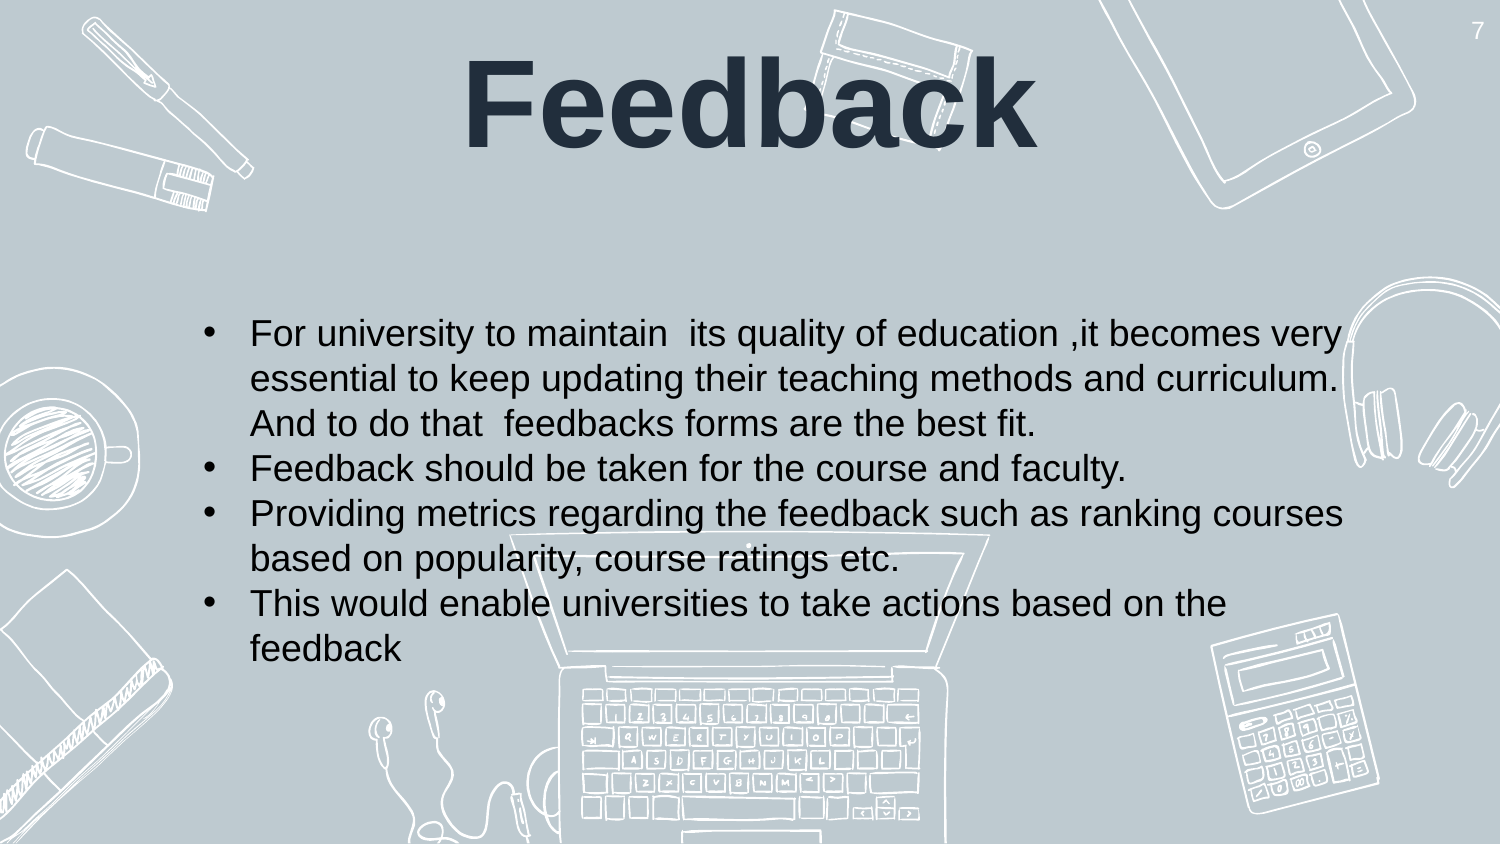

7
# Feedback
For university to maintain  its quality of education ,it becomes very essential to keep updating their teaching methods and curriculum. And to do that  feedbacks forms are the best fit.
Feedback should be taken for the course and faculty.
Providing metrics regarding the feedback such as ranking courses based on popularity, course ratings etc.
This would enable universities to take actions based on the feedback